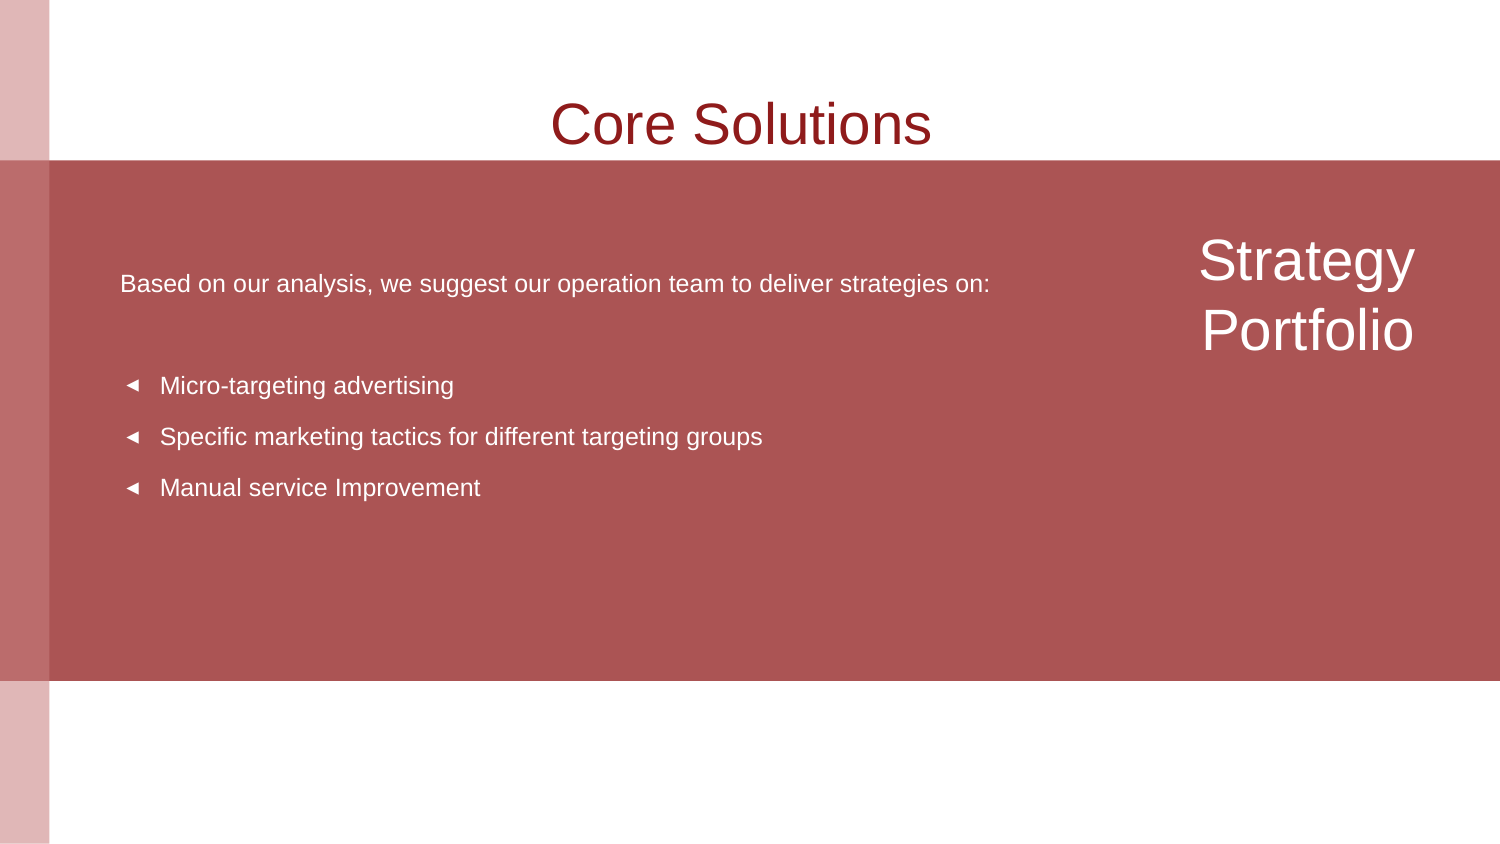

Core Solutions
# Strategy
Portfolio
Based on our analysis, we suggest our operation team to deliver strategies on:

Micro-targeting advertising
Specific marketing tactics for different targeting groups
Manual service Improvement